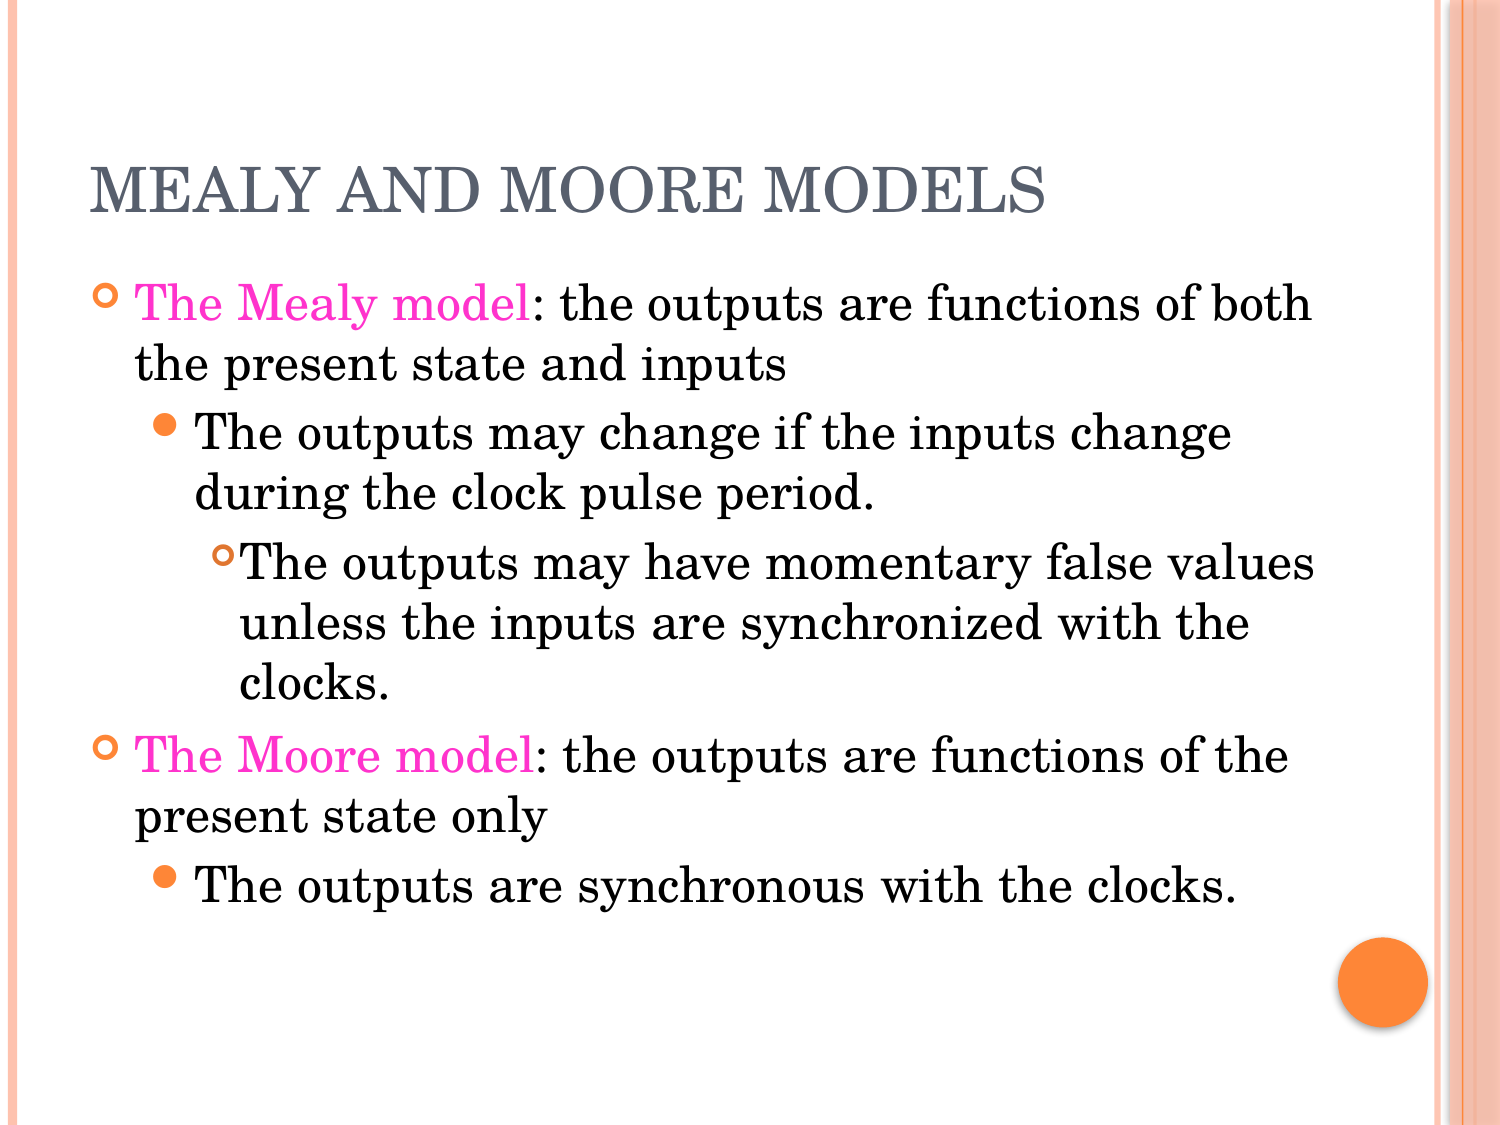

# Mealy and Moore Models
The Mealy model: the outputs are functions of both the present state and inputs
The outputs may change if the inputs change during the clock pulse period.
The outputs may have momentary false values unless the inputs are synchronized with the clocks.
The Moore model: the outputs are functions of the present state only
The outputs are synchronous with the clocks.